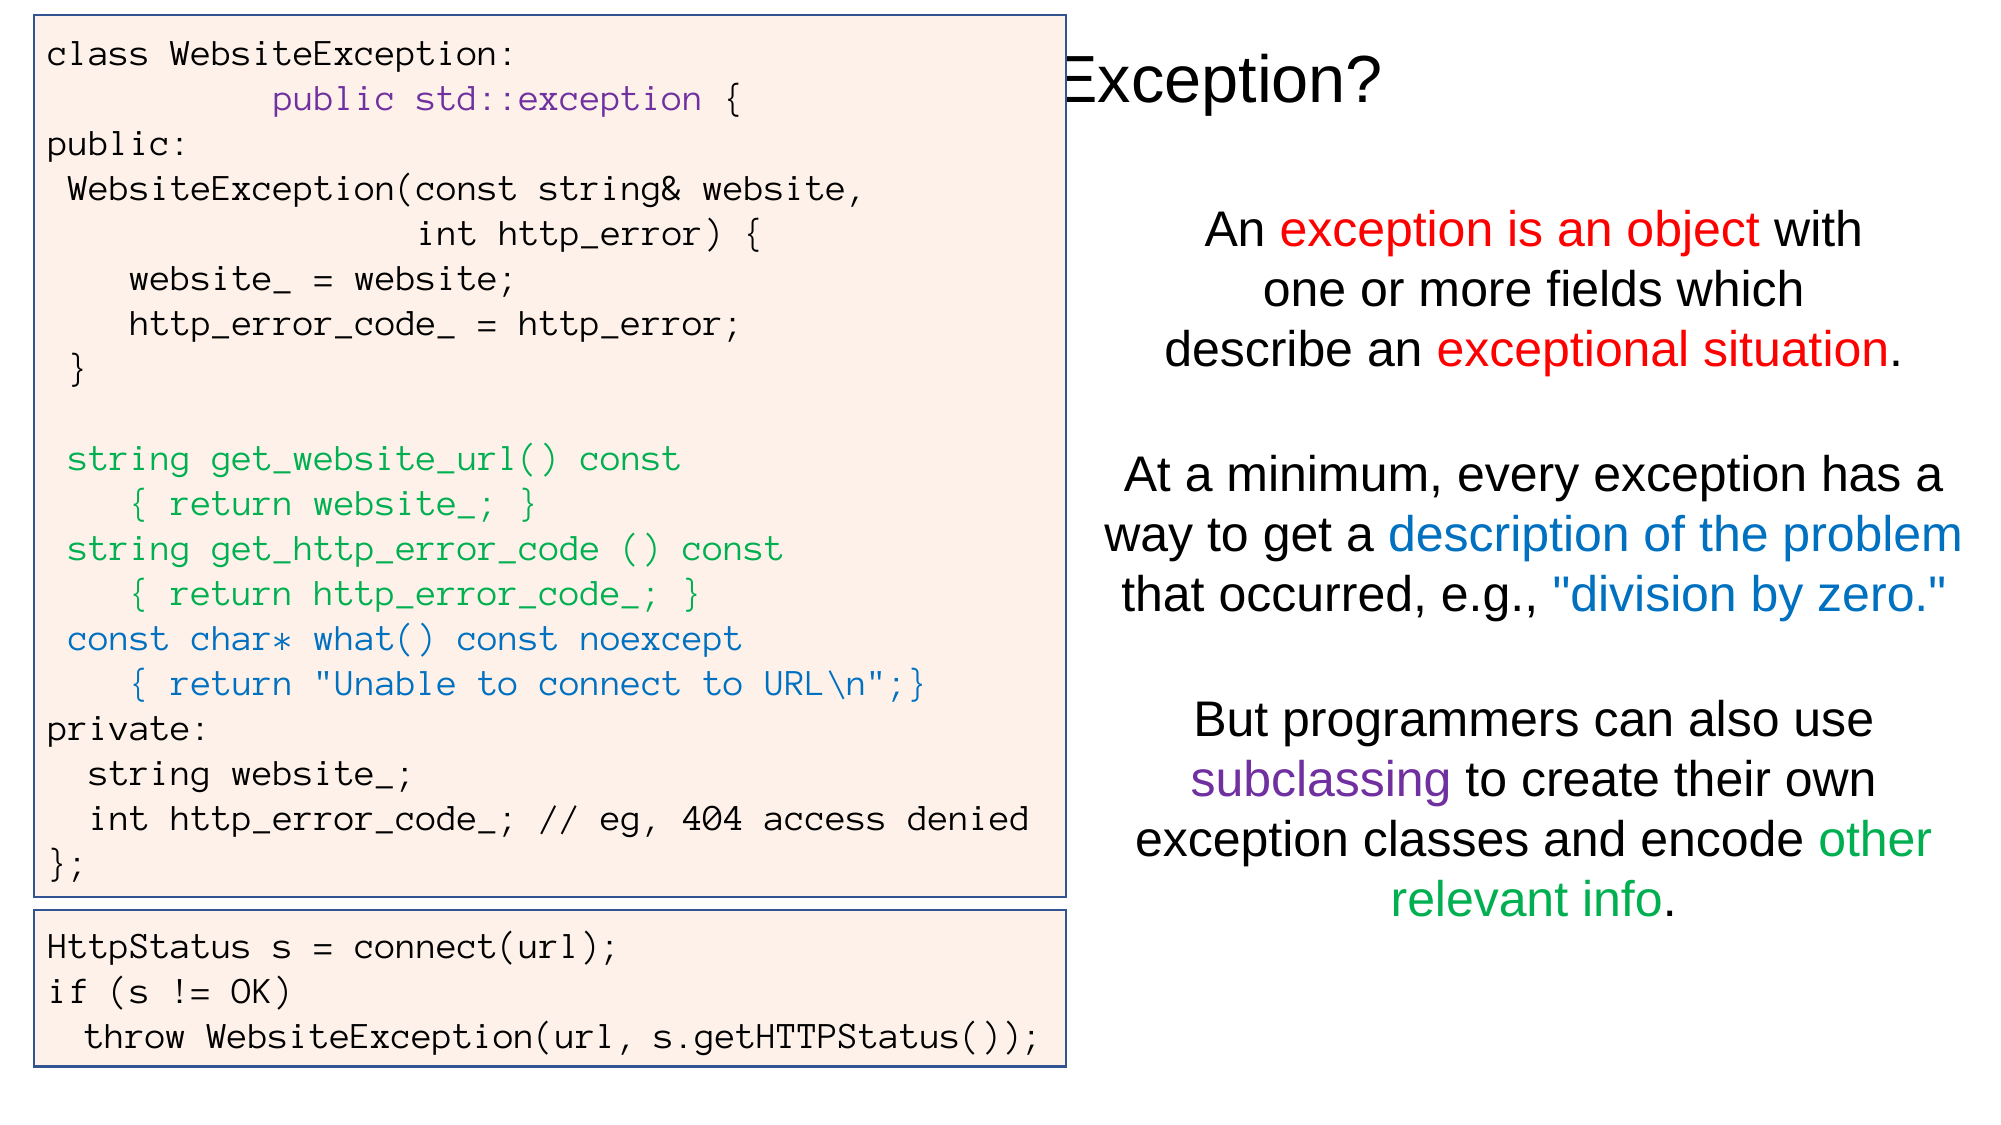

# So What is An Exception?
class WebsiteException:
           public std::exception {
public:
 WebsiteException(const string& website,
                  int http_error) {
    website_ = website;
    http_error_code_ = http_error;
 }

 string get_website_url() const
    { return website_; }
 string get_http_error_code () const
    { return http_error_code_; }
 const char* what() const noexcept
    { return "Unable to connect to URL\n";}
private:
  string website_;
  int http_error_code_; // eg, 404 access denied
};
An exception is an object with one or more fields which describe an exceptional situation.
At a minimum, every exception has a way to get a description of the problem that occurred, e.g., "division by zero."
But programmers can also use subclassing to create their own exception classes and encode other relevant info.
HttpStatus s = connect(url);
if (s != OK)
  throw WebsiteException(url, s.getHTTPStatus());